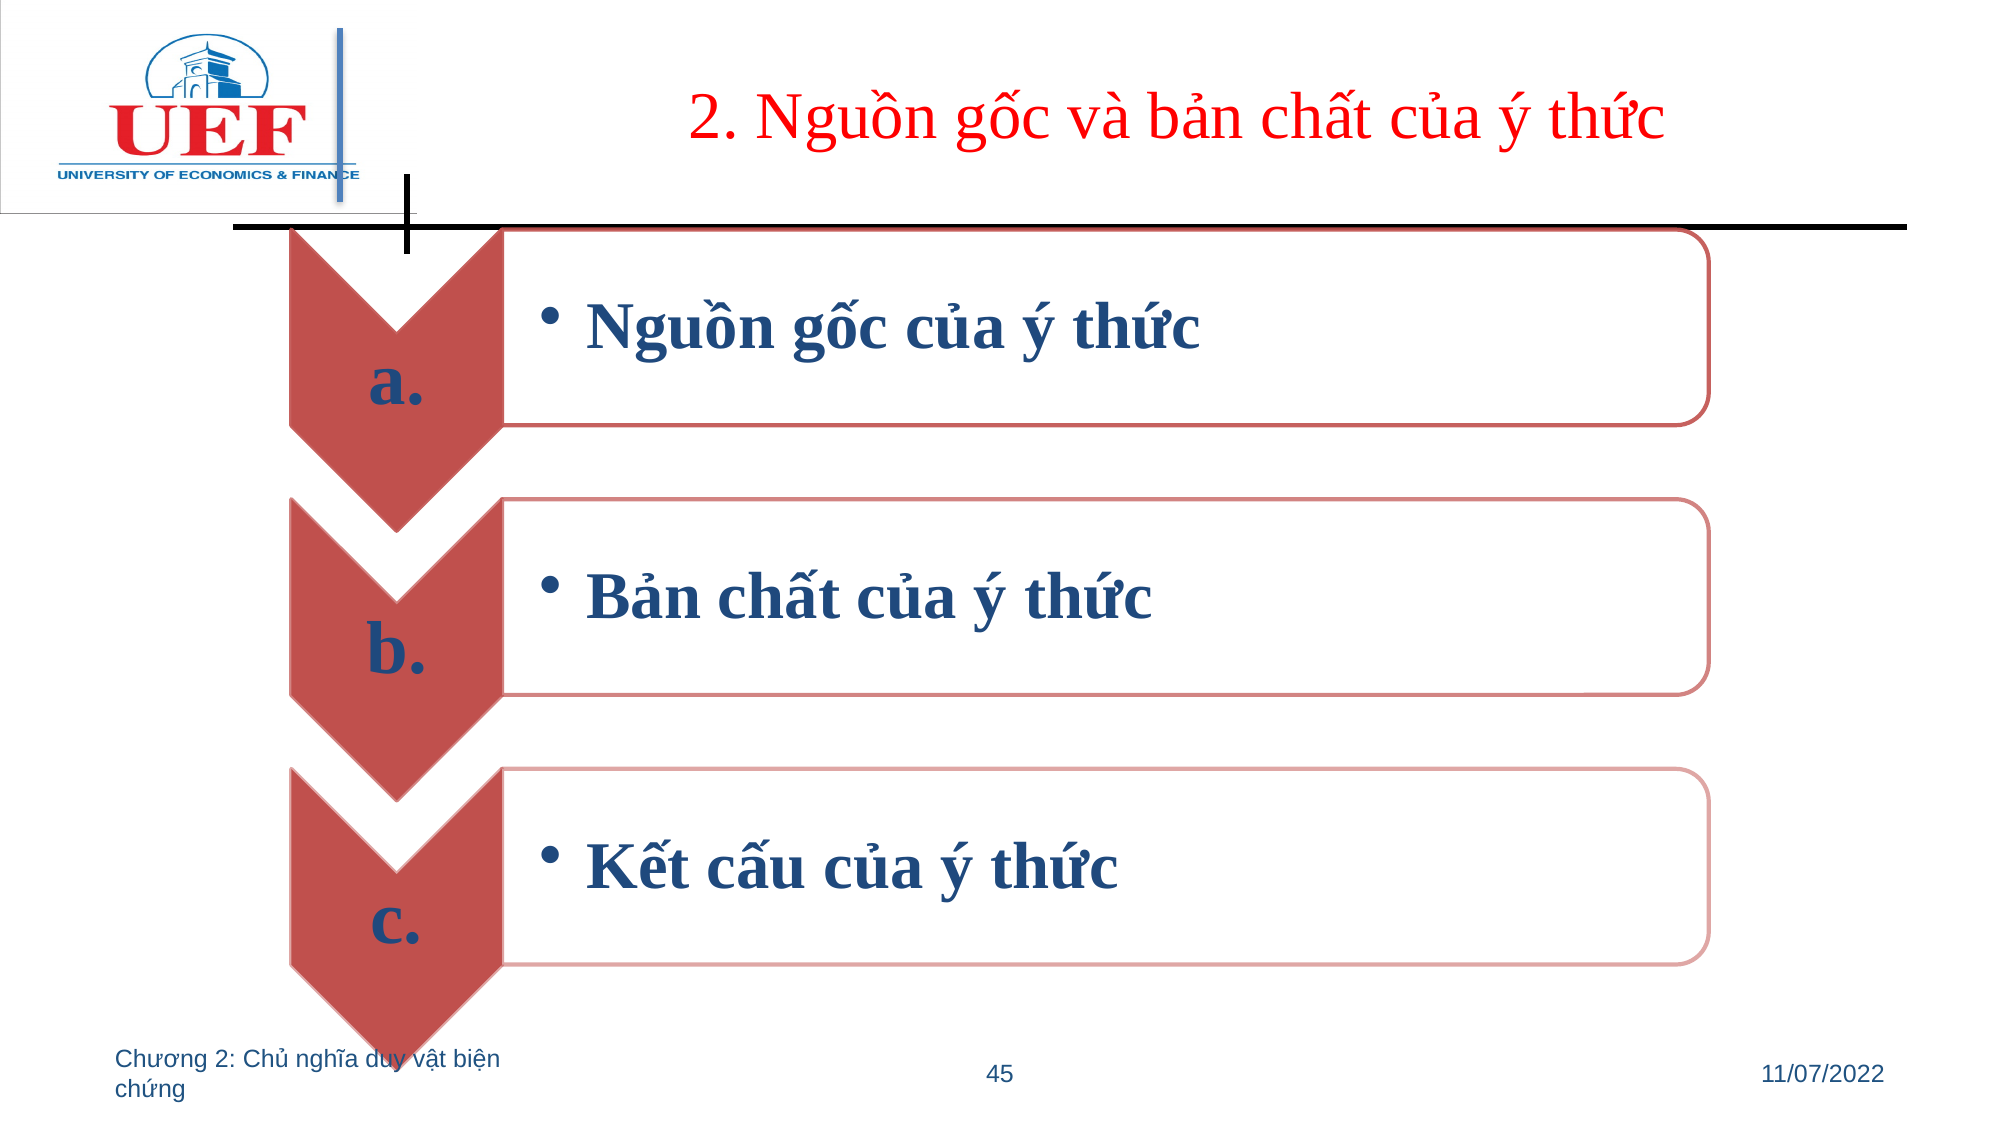

# 2. Nguồn gốc và bản chất của ý thức
a.
Nguồn gốc của ý thức
b.
Bản chất của ý thức
c.
Kết cấu của ý thức
Chương 2: Chủ nghĩa duy vật biện chứng
45
11/07/2022